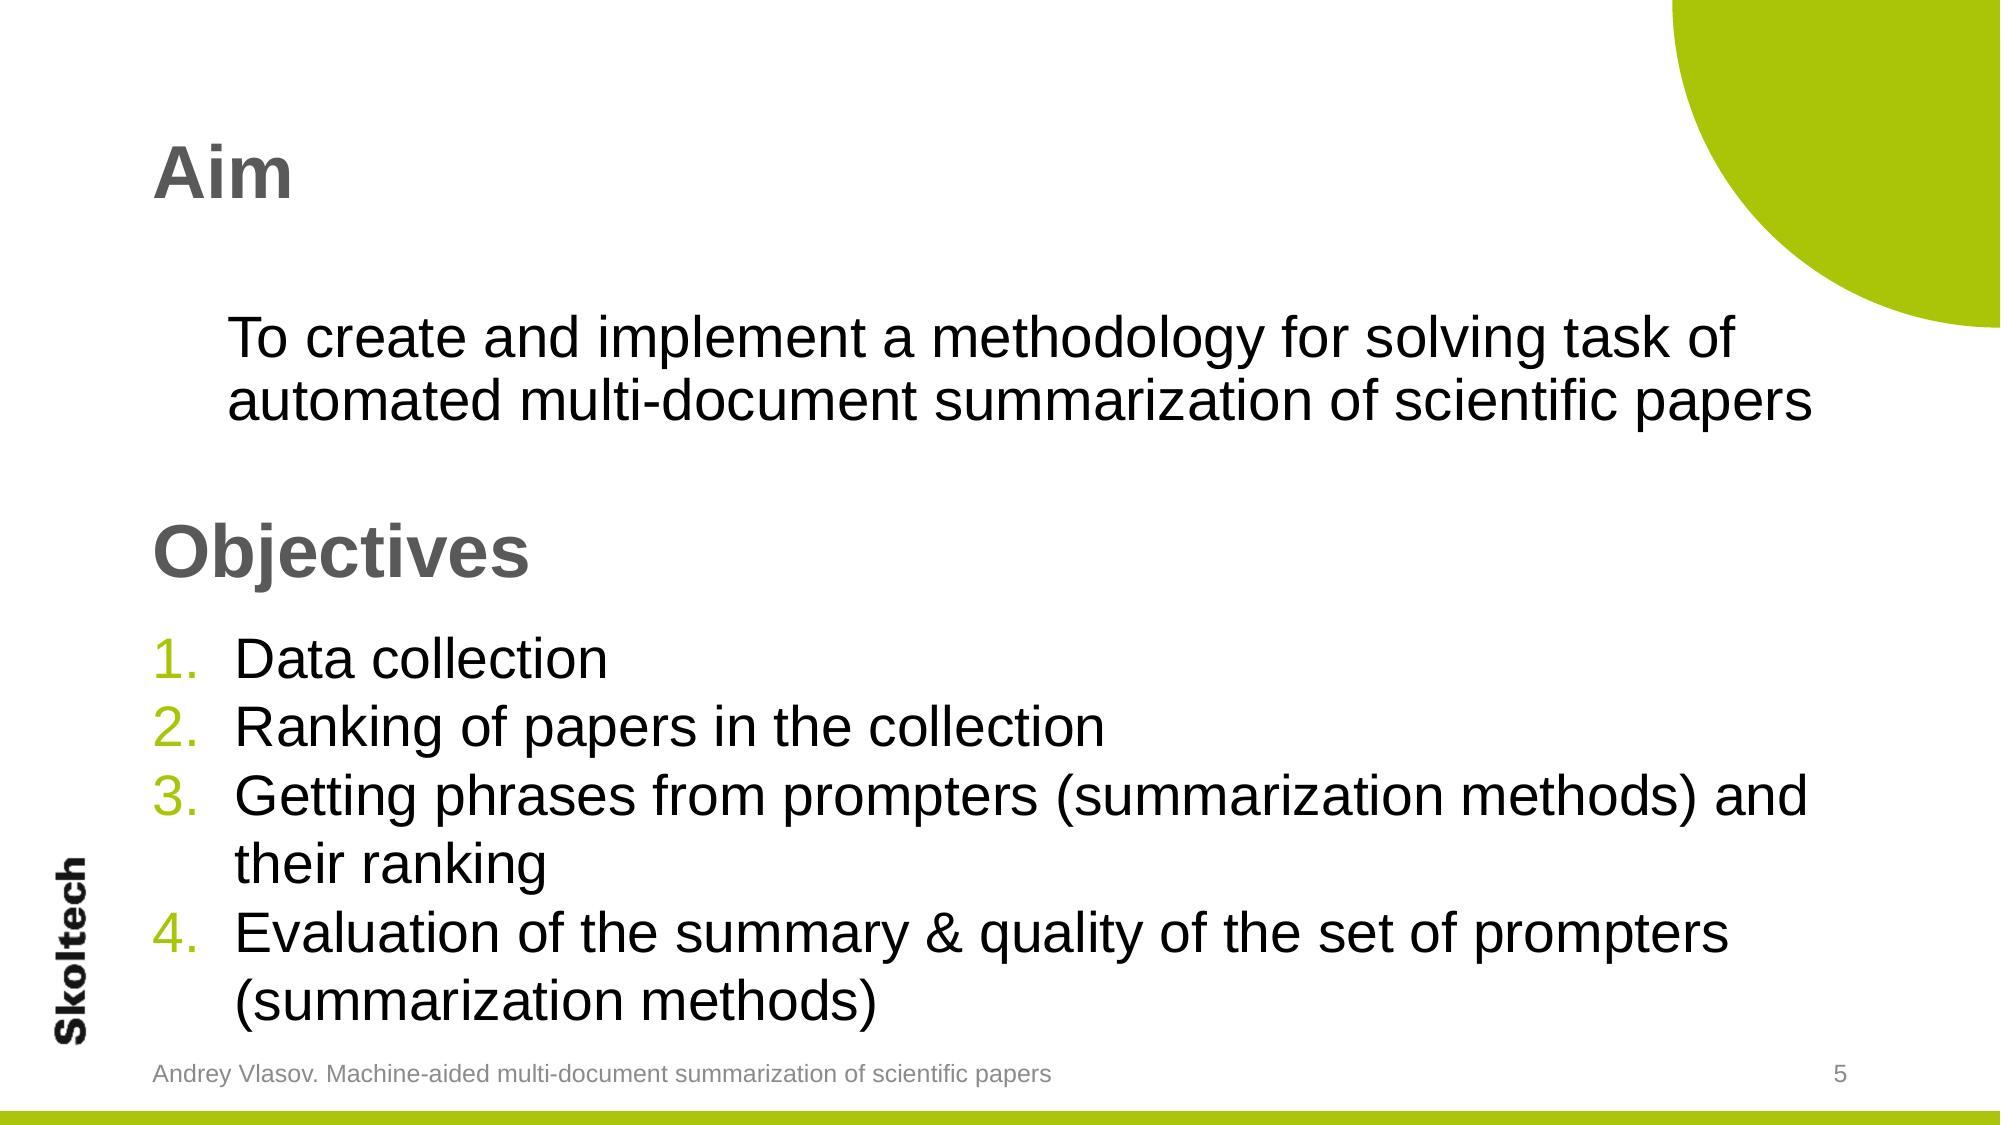

# Aim
To create and implement a methodology for solving task of automated multi-document summarization of scientific papers

Objectives
Data collection
Ranking of papers in the collection
Getting phrases from prompters (summarization methods) and their ranking
Evaluation of the summary & quality of the set of prompters (summarization methods)

Andrey Vlasov. Machine-aided multi-document summarization of scientific papers
5